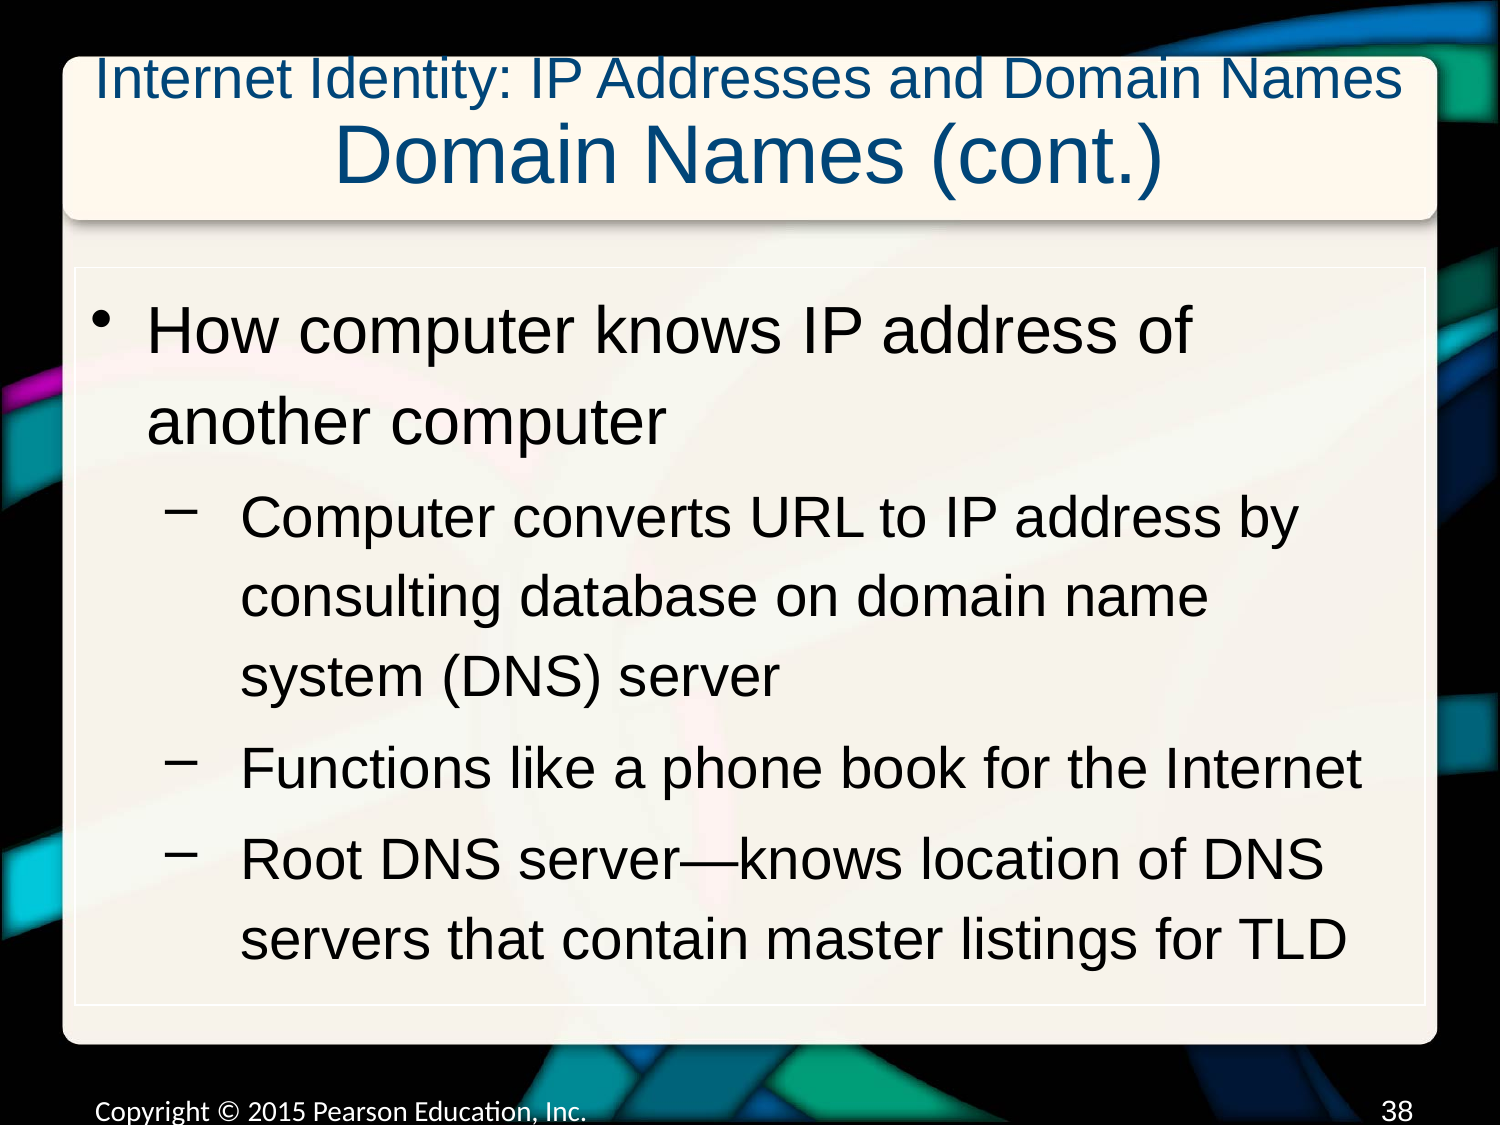

# Internet Identity: IP Addresses and Domain Names Domain Names (cont.)
How computer knows IP address of another computer
Computer converts URL to IP address by consulting database on domain name system (DNS) server
Functions like a phone book for the Internet
Root DNS server—knows location of DNS servers that contain master listings for TLD
Copyright © 2015 Pearson Education, Inc.
38